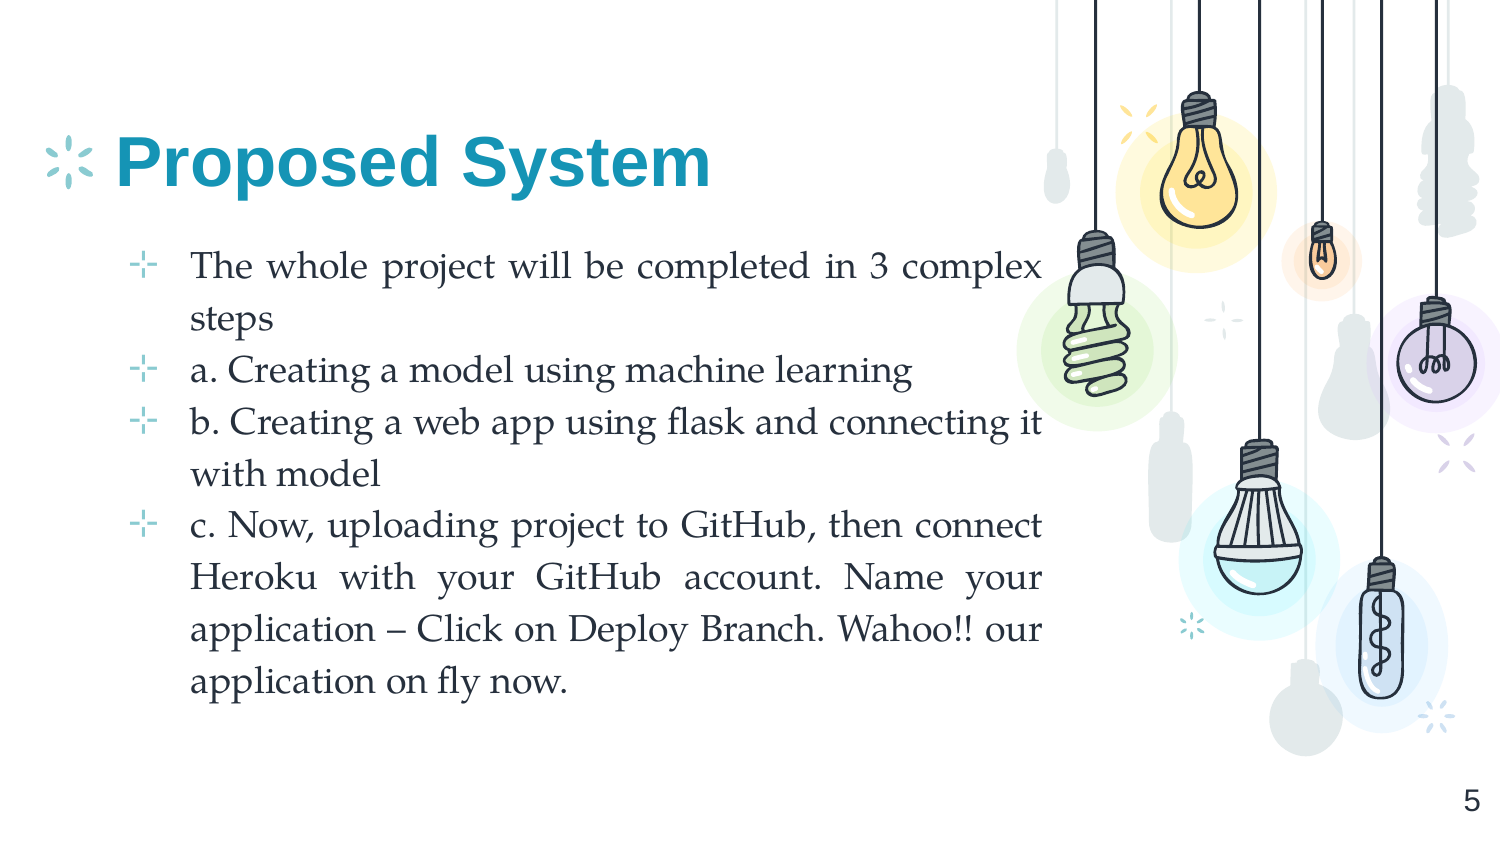

# Proposed System
The whole project will be completed in 3 complex steps
a. Creating a model using machine learning
b. Creating a web app using flask and connecting it with model
c. Now, uploading project to GitHub, then connect Heroku with your GitHub account. Name your application – Click on Deploy Branch. Wahoo!! our application on fly now.
5